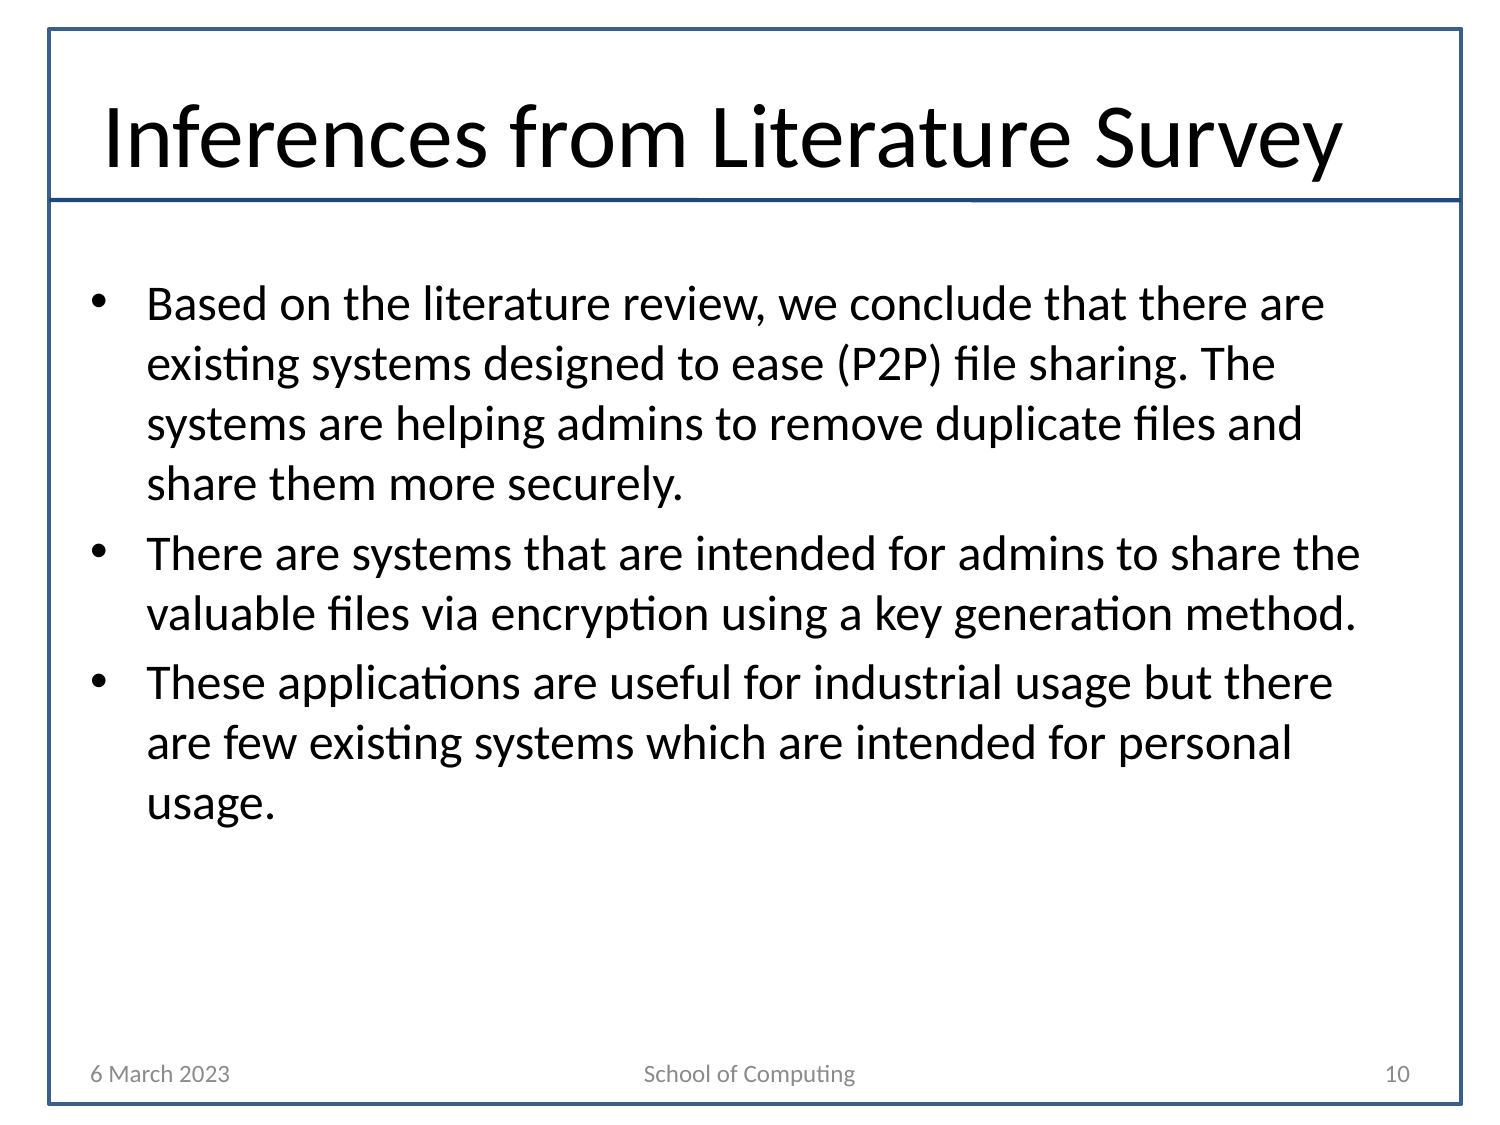

# Inferences from Literature Survey
Based on the literature review, we conclude that there are existing systems designed to ease (P2P) file sharing. The systems are helping admins to remove duplicate files and share them more securely.
There are systems that are intended for admins to share the valuable files via encryption using a key generation method.
These applications are useful for industrial usage but there are few existing systems which are intended for personal usage.

6 March 2023
School of Computing
10